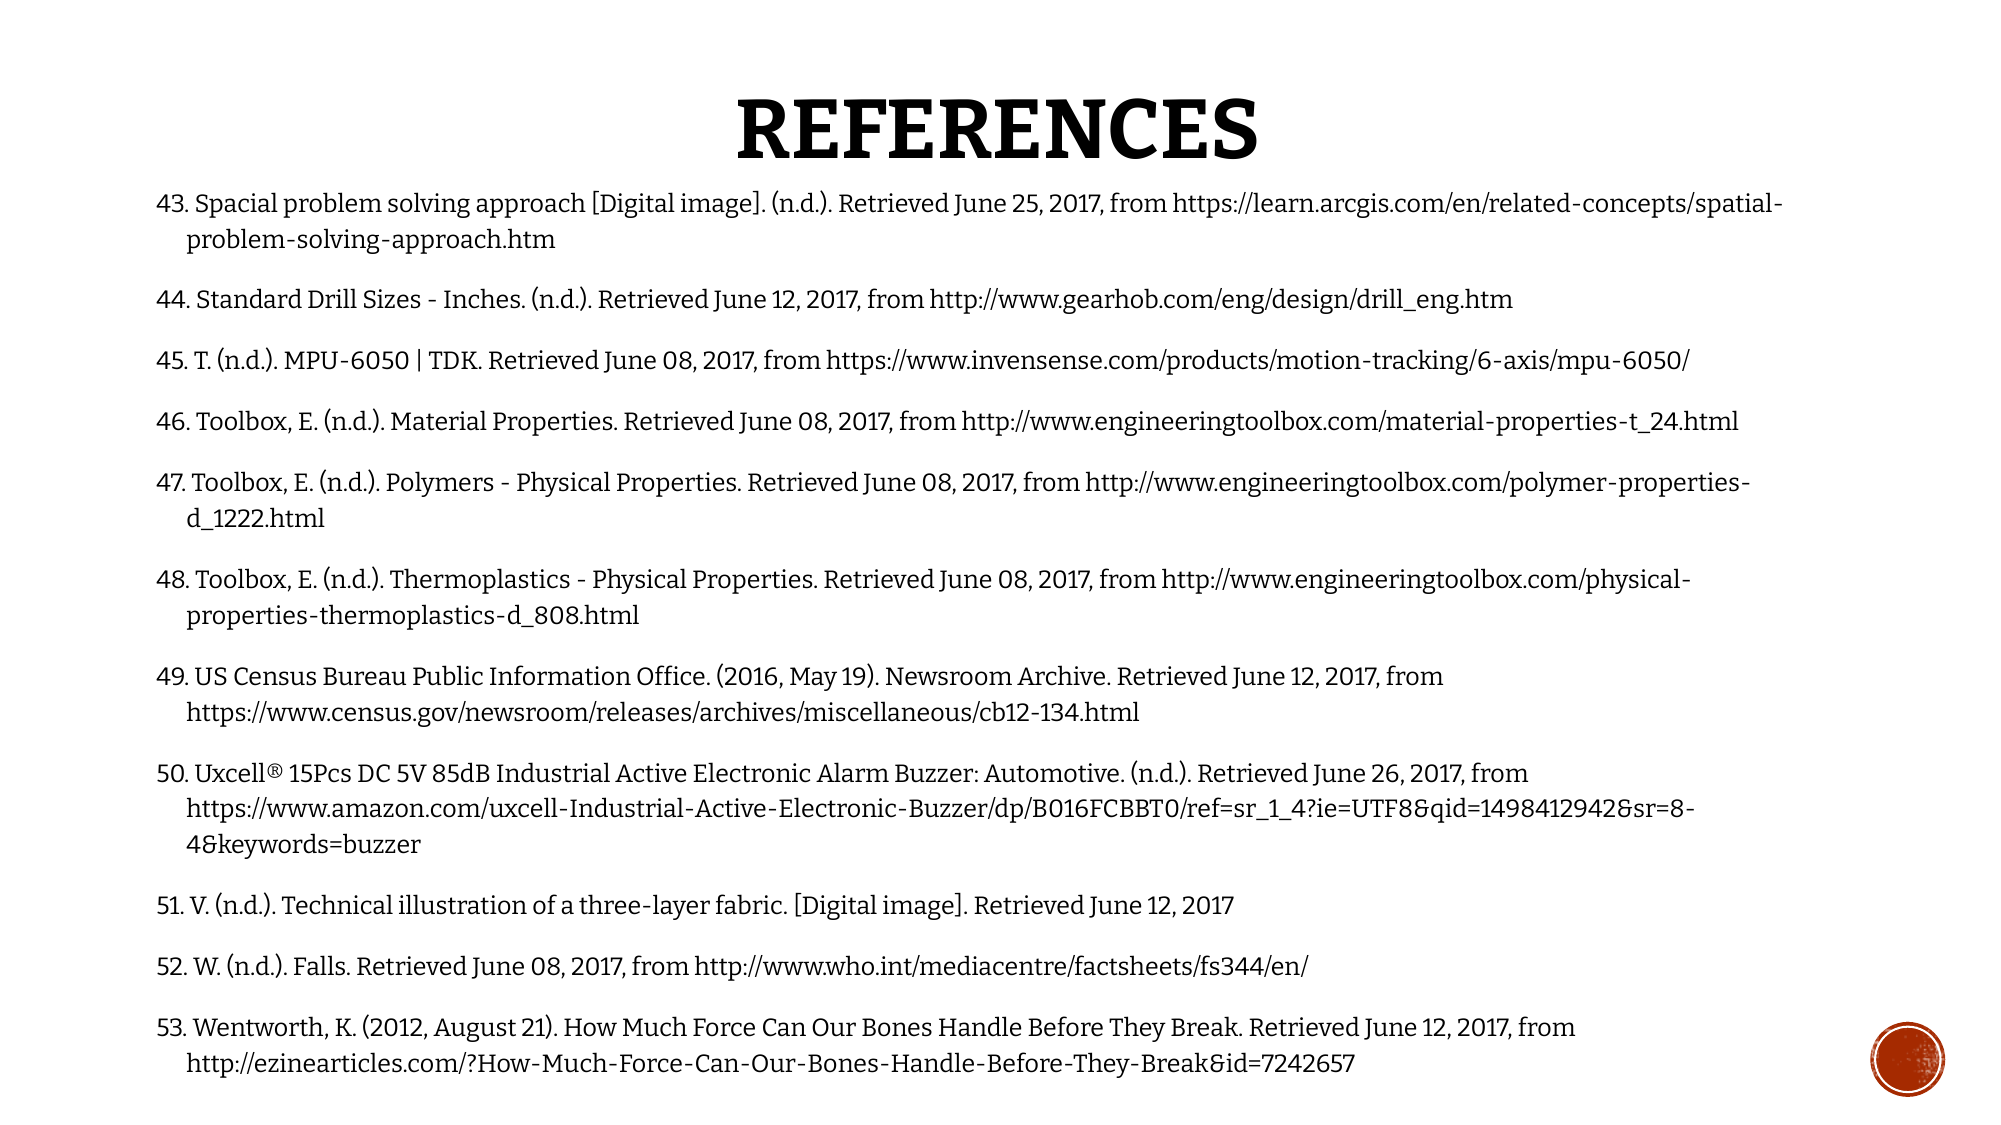

# REFERENCES
43. Spacial problem solving approach [Digital image]. (n.d.). Retrieved June 25, 2017, from https://learn.arcgis.com/en/related-concepts/spatial-problem-solving-approach.htm
44. Standard Drill Sizes - Inches. (n.d.). Retrieved June 12, 2017, from http://www.gearhob.com/eng/design/drill_eng.htm
45. T. (n.d.). MPU-6050 | TDK. Retrieved June 08, 2017, from https://www.invensense.com/products/motion-tracking/6-axis/mpu-6050/
46. Toolbox, E. (n.d.). Material Properties. Retrieved June 08, 2017, from http://www.engineeringtoolbox.com/material-properties-t_24.html
47. Toolbox, E. (n.d.). Polymers - Physical Properties. Retrieved June 08, 2017, from http://www.engineeringtoolbox.com/polymer-properties-d_1222.html
48. Toolbox, E. (n.d.). Thermoplastics - Physical Properties. Retrieved June 08, 2017, from http://www.engineeringtoolbox.com/physical-properties-thermoplastics-d_808.html
49. US Census Bureau Public Information Office. (2016, May 19). Newsroom Archive. Retrieved June 12, 2017, from https://www.census.gov/newsroom/releases/archives/miscellaneous/cb12-134.html
50. Uxcell® 15Pcs DC 5V 85dB Industrial Active Electronic Alarm Buzzer: Automotive. (n.d.). Retrieved June 26, 2017, from https://www.amazon.com/uxcell-Industrial-Active-Electronic-Buzzer/dp/B016FCBBT0/ref=sr_1_4?ie=UTF8&qid=1498412942&sr=8-4&keywords=buzzer
51. V. (n.d.). Technical illustration of a three-layer fabric. [Digital image]. Retrieved June 12, 2017
52. W. (n.d.). Falls. Retrieved June 08, 2017, from http://www.who.int/mediacentre/factsheets/fs344/en/
53. Wentworth, K. (2012, August 21). How Much Force Can Our Bones Handle Before They Break. Retrieved June 12, 2017, from http://ezinearticles.com/?How-Much-Force-Can-Our-Bones-Handle-Before-They-Break&id=7242657